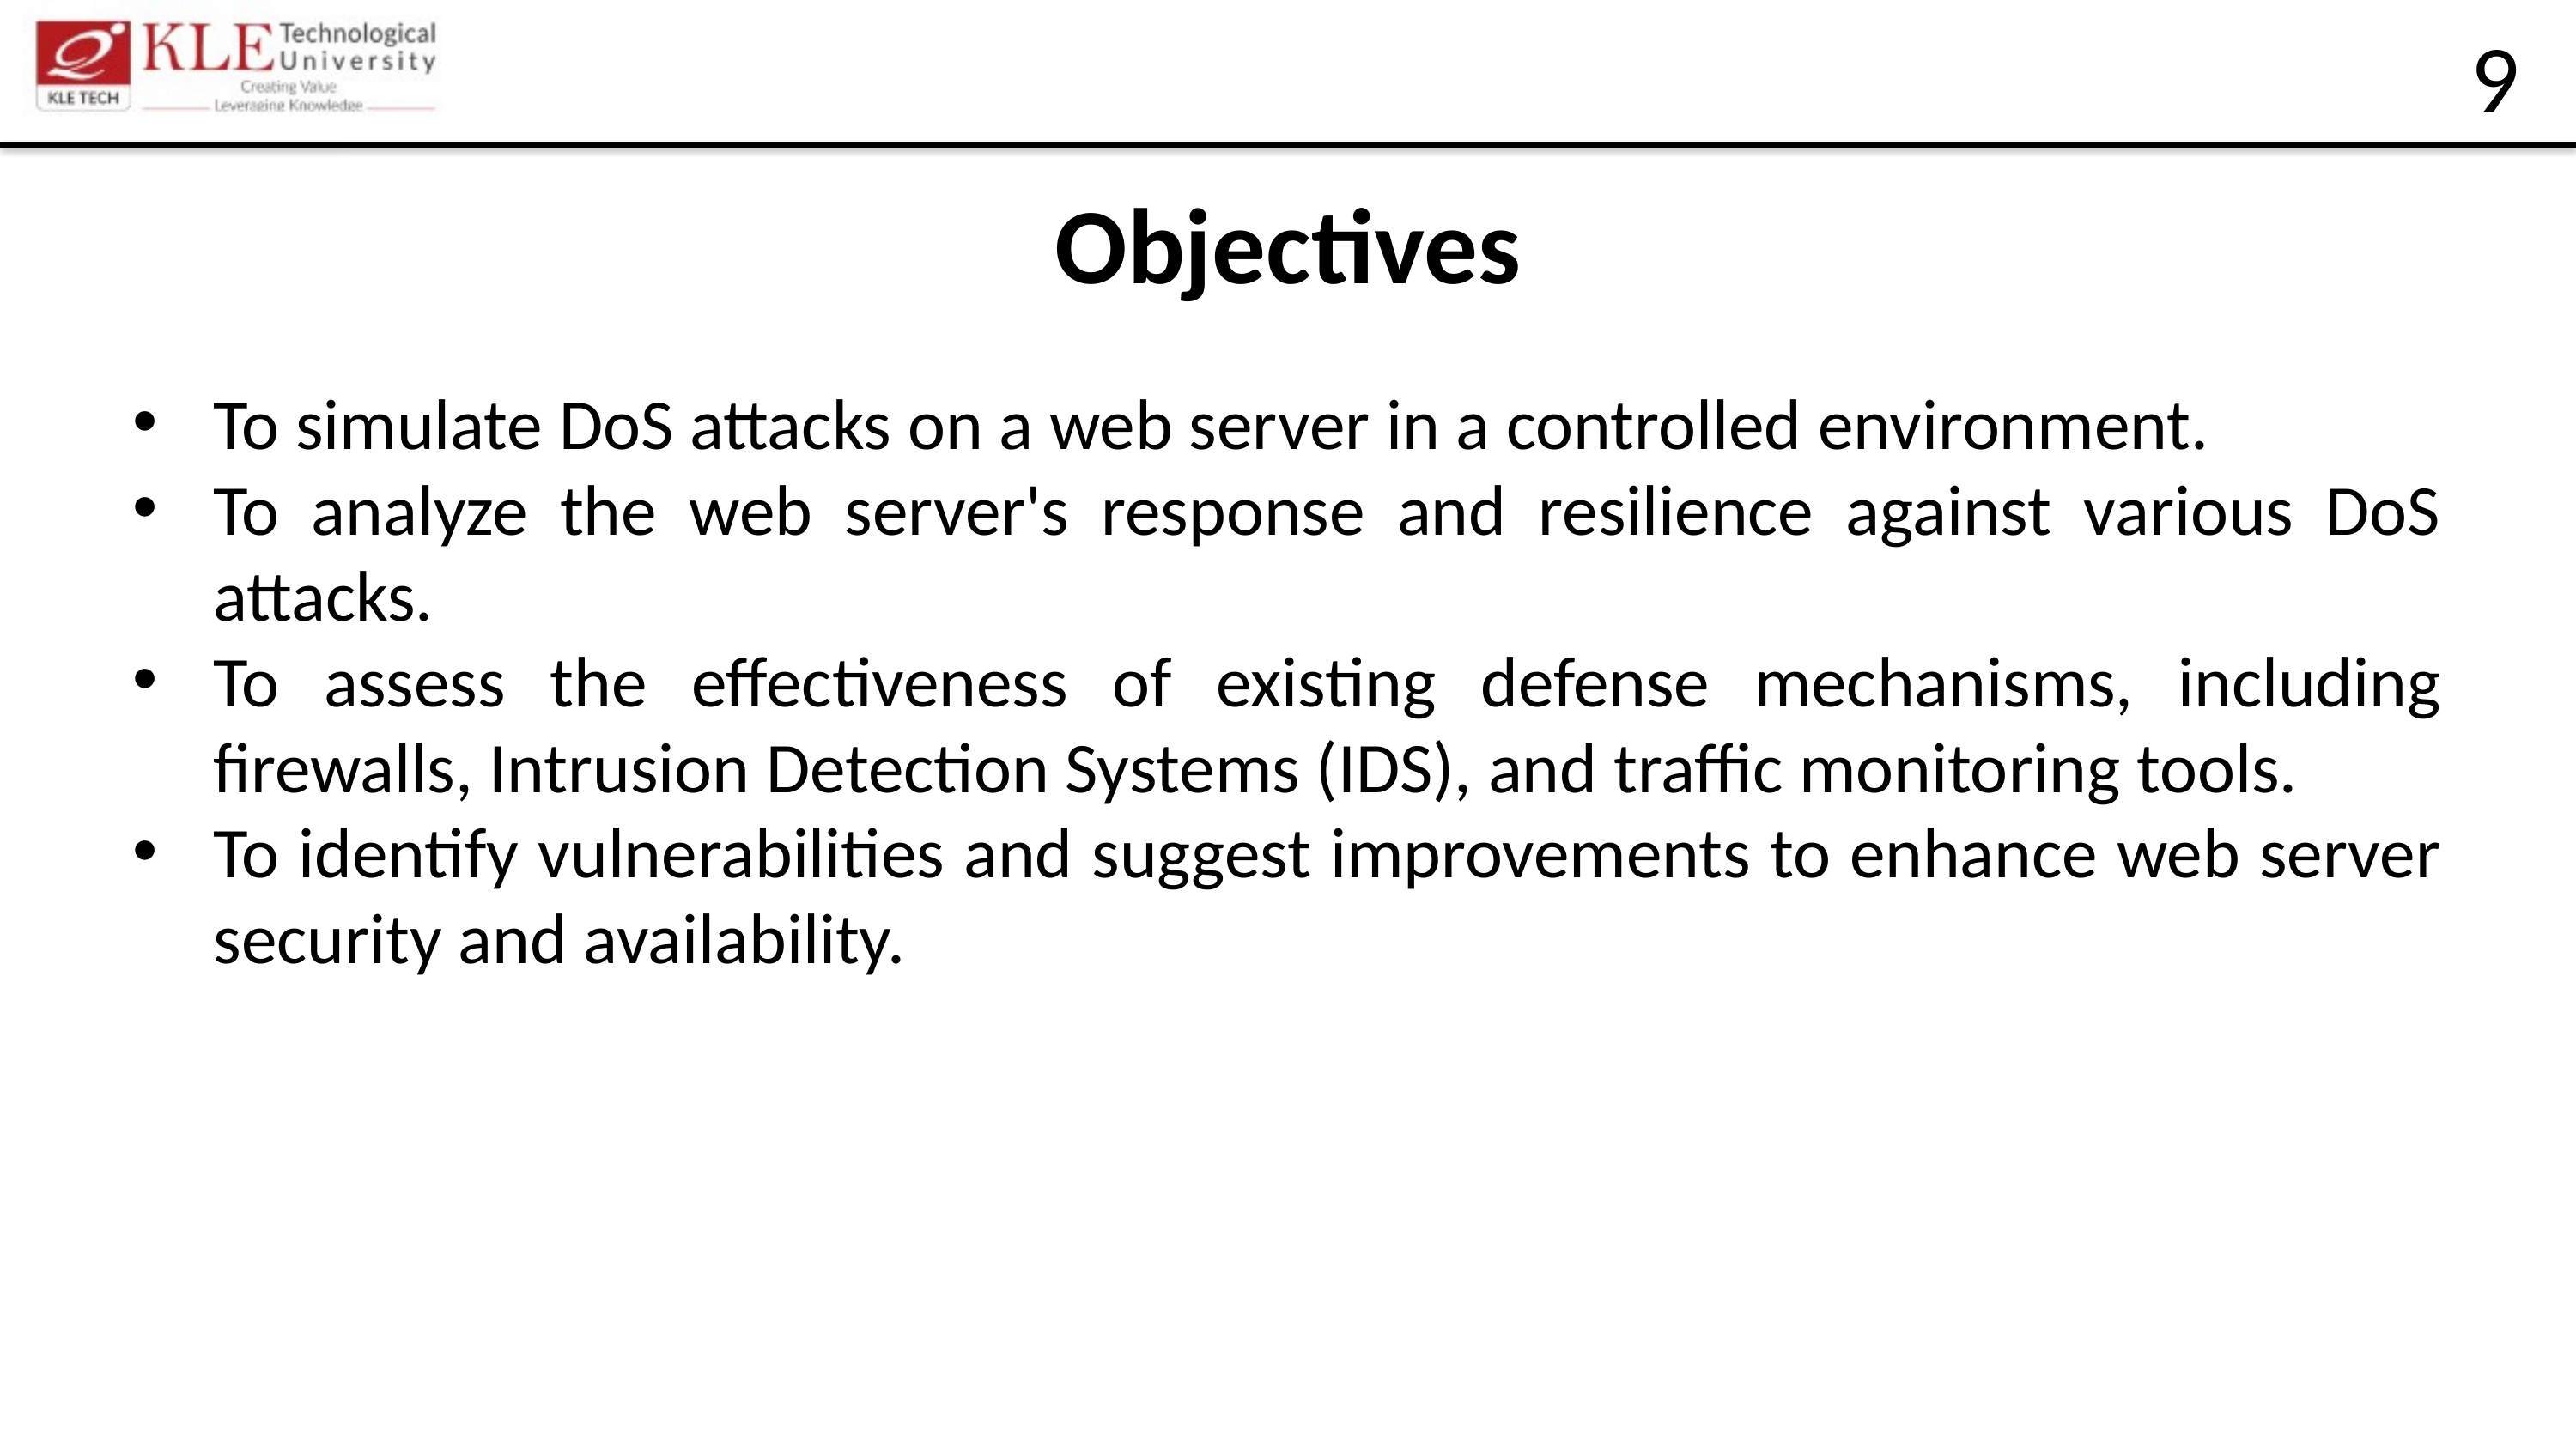

9
Objectives
To simulate DoS attacks on a web server in a controlled environment.
To analyze the web server's response and resilience against various DoS attacks.
To assess the effectiveness of existing defense mechanisms, including firewalls, Intrusion Detection Systems (IDS), and traffic monitoring tools.
To identify vulnerabilities and suggest improvements to enhance web server security and availability.